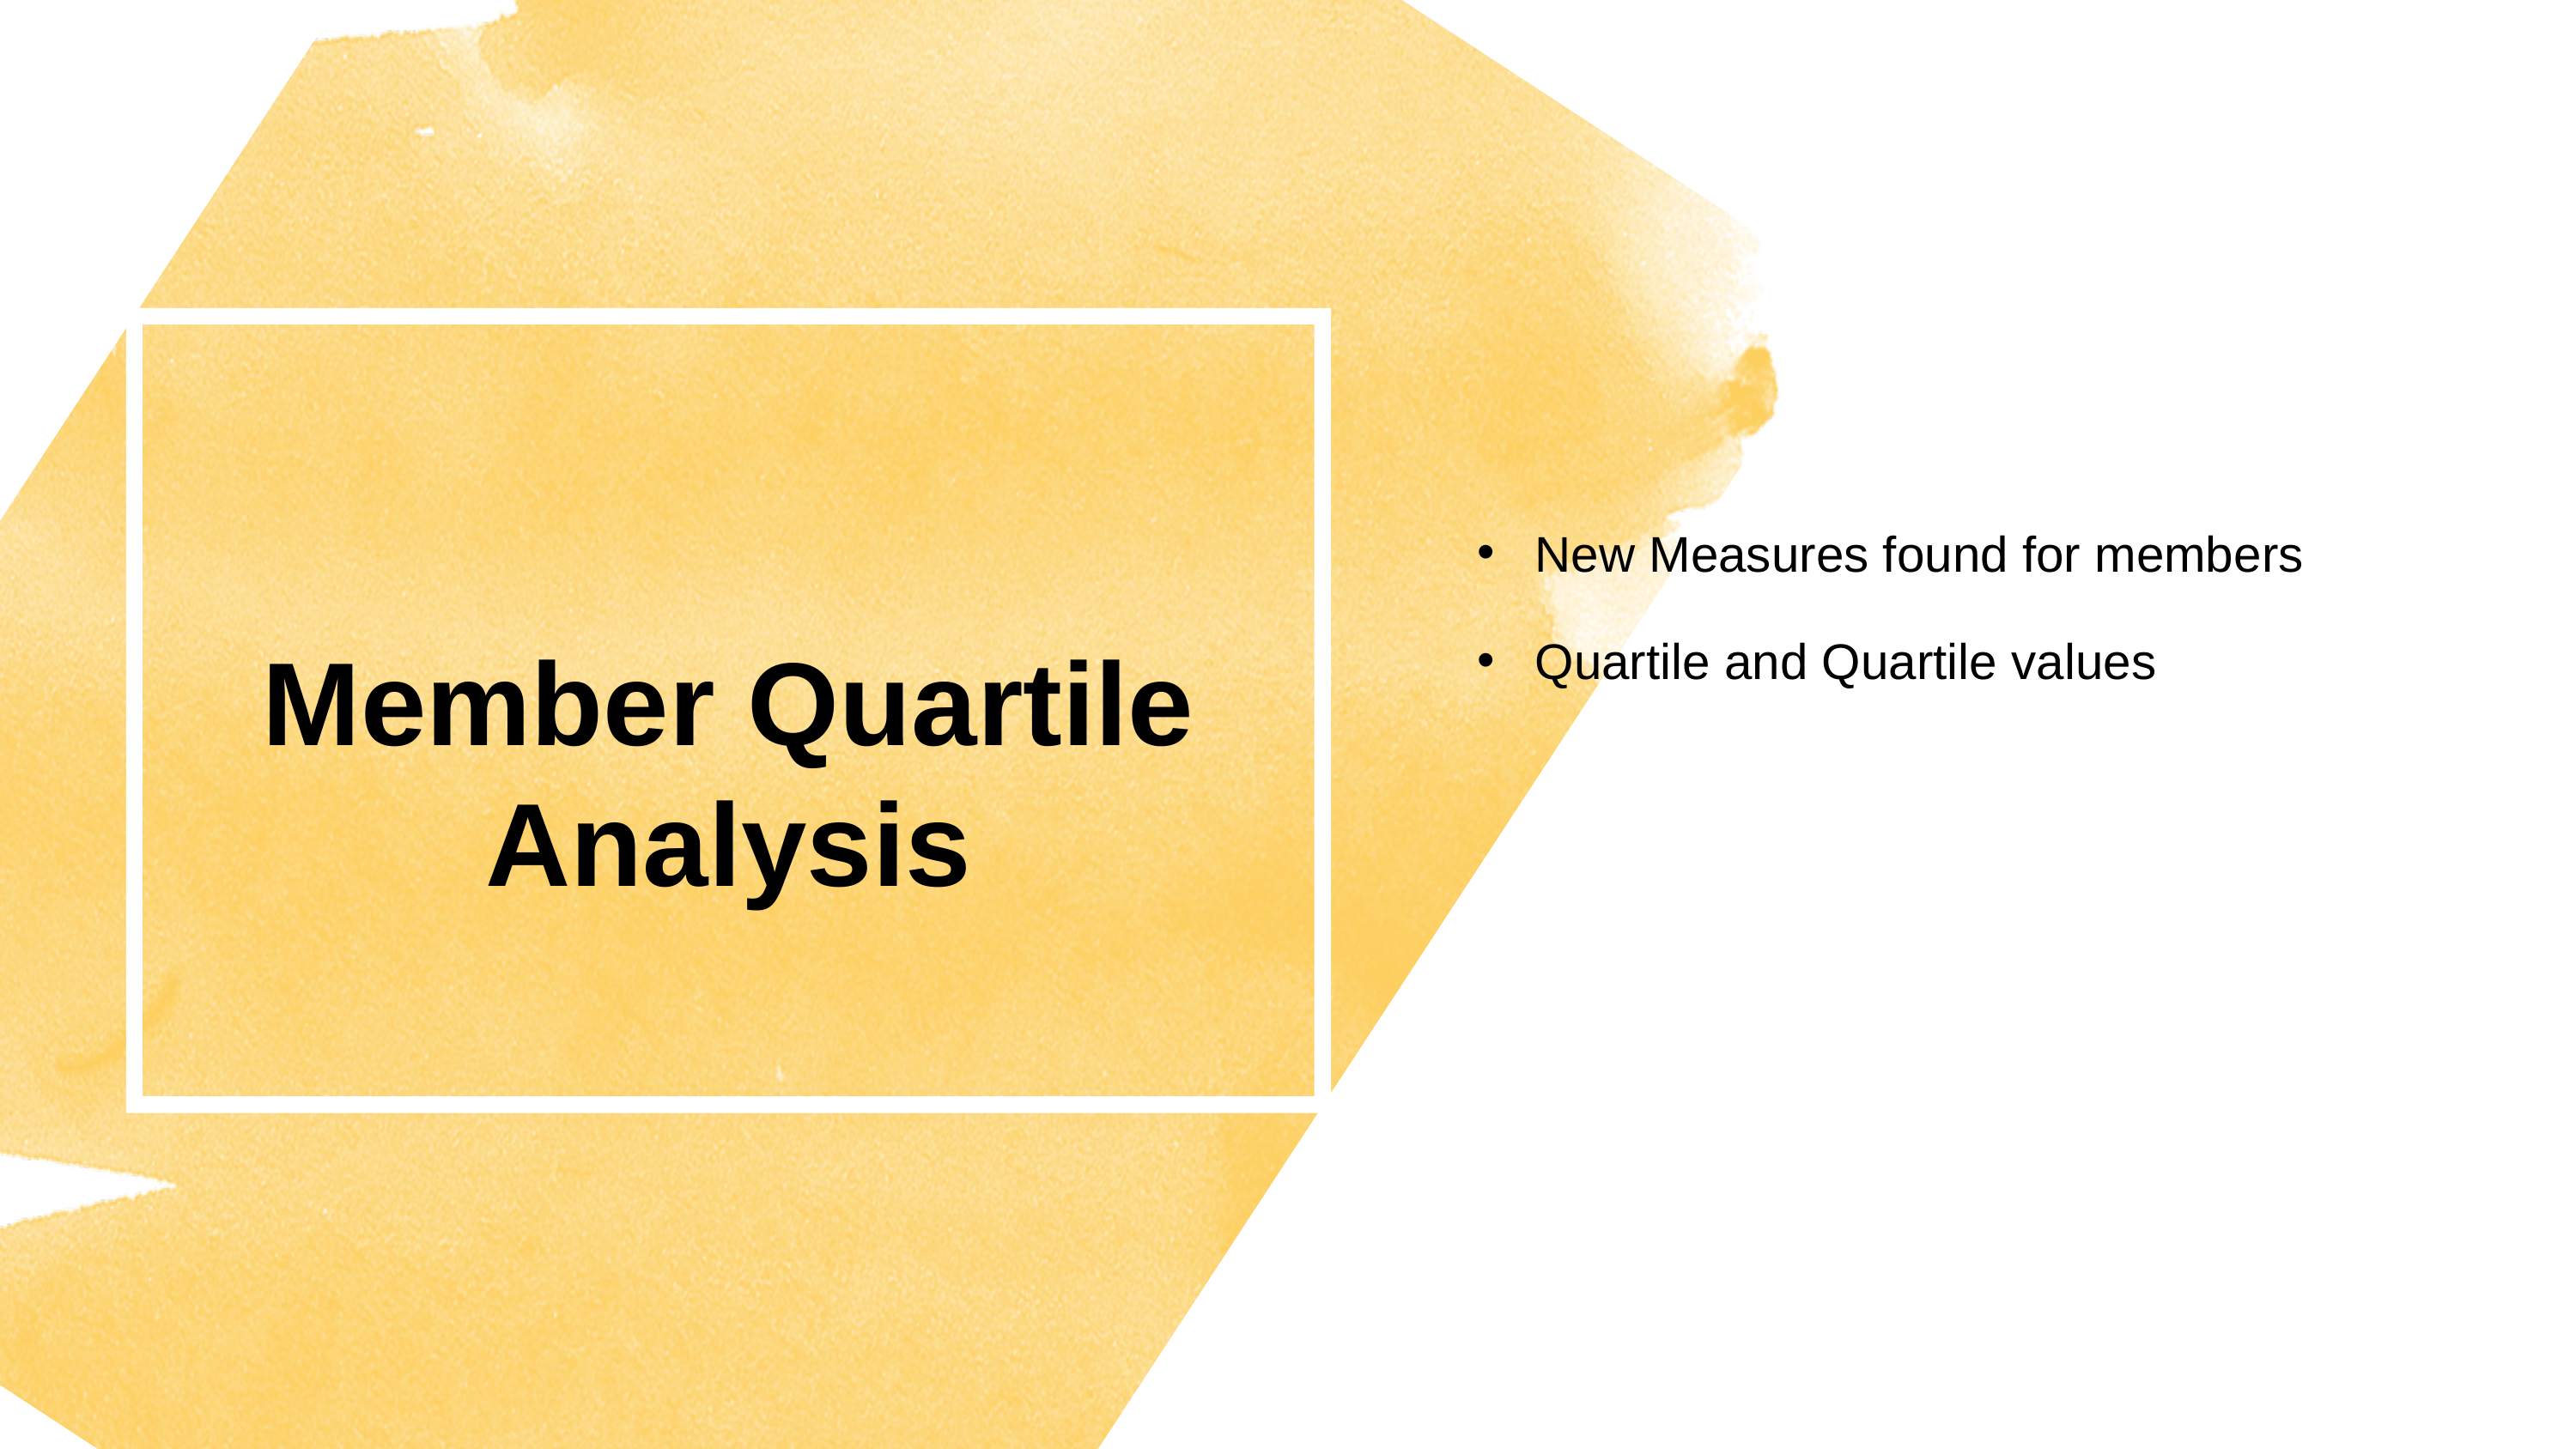

New Measures found for members
Quartile and Quartile values
Member Quartile
Analysis